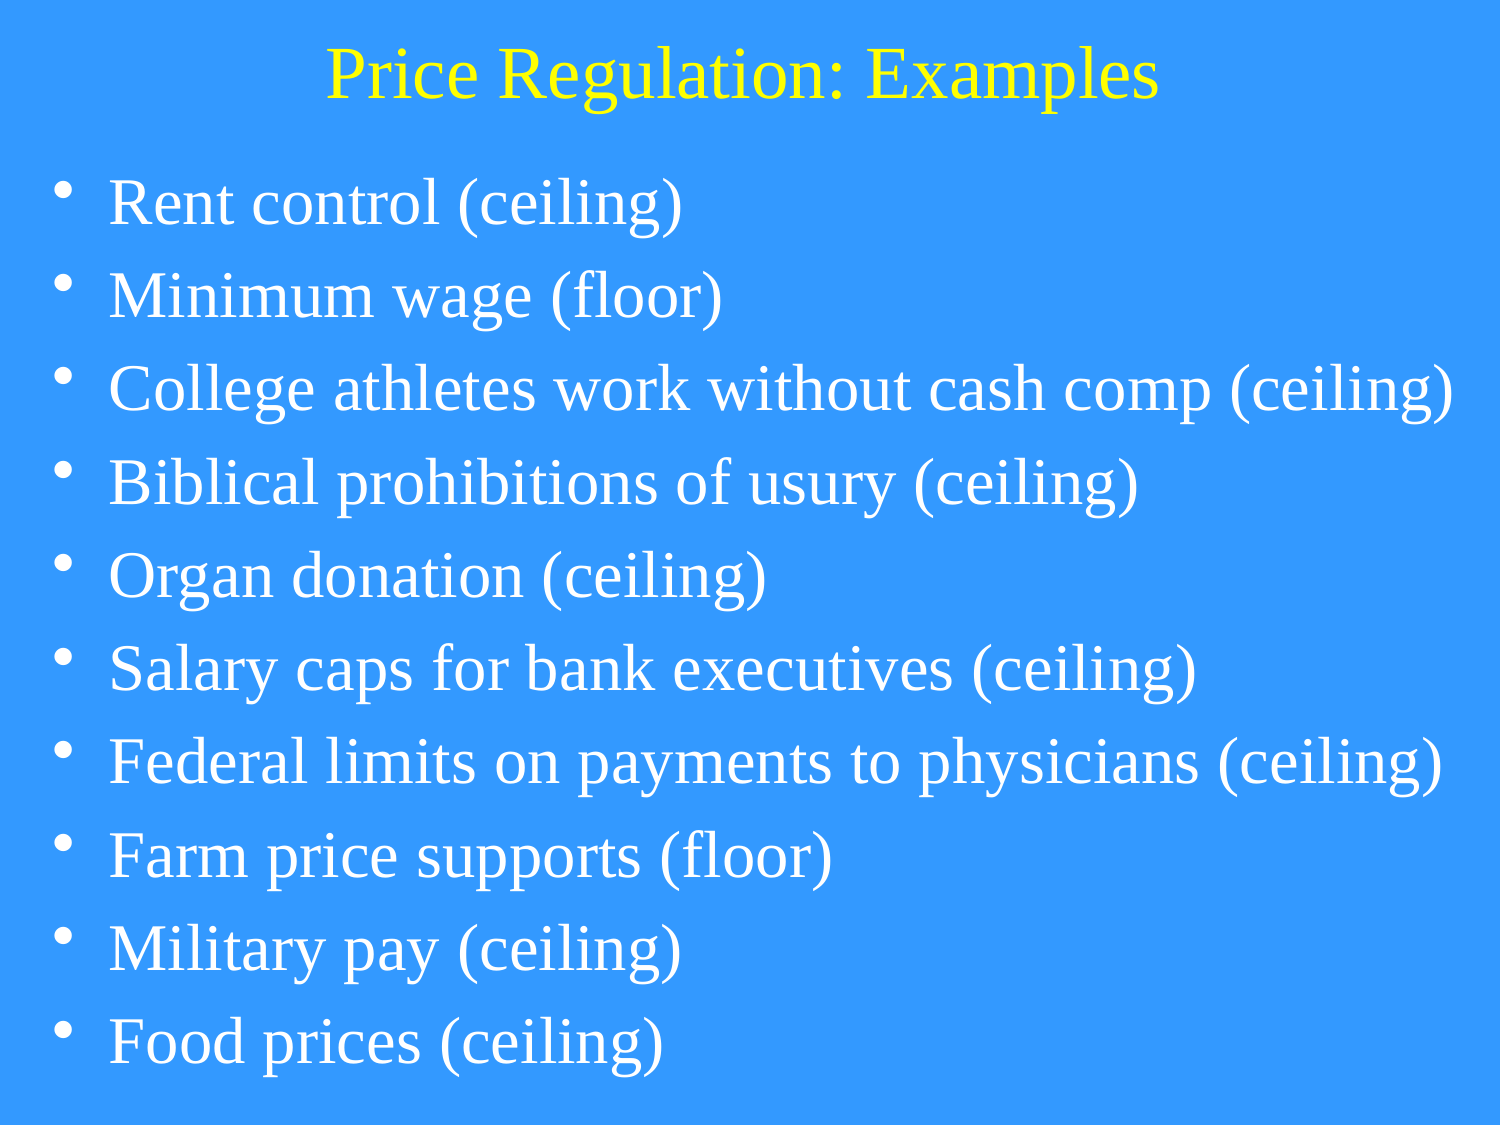

# Price Regulation: Examples
Rent control (ceiling)
Minimum wage (floor)
College athletes work without cash comp (ceiling)
Biblical prohibitions of usury (ceiling)
Organ donation (ceiling)
Salary caps for bank executives (ceiling)
Federal limits on payments to physicians (ceiling)
Farm price supports (floor)
Military pay (ceiling)
Food prices (ceiling)